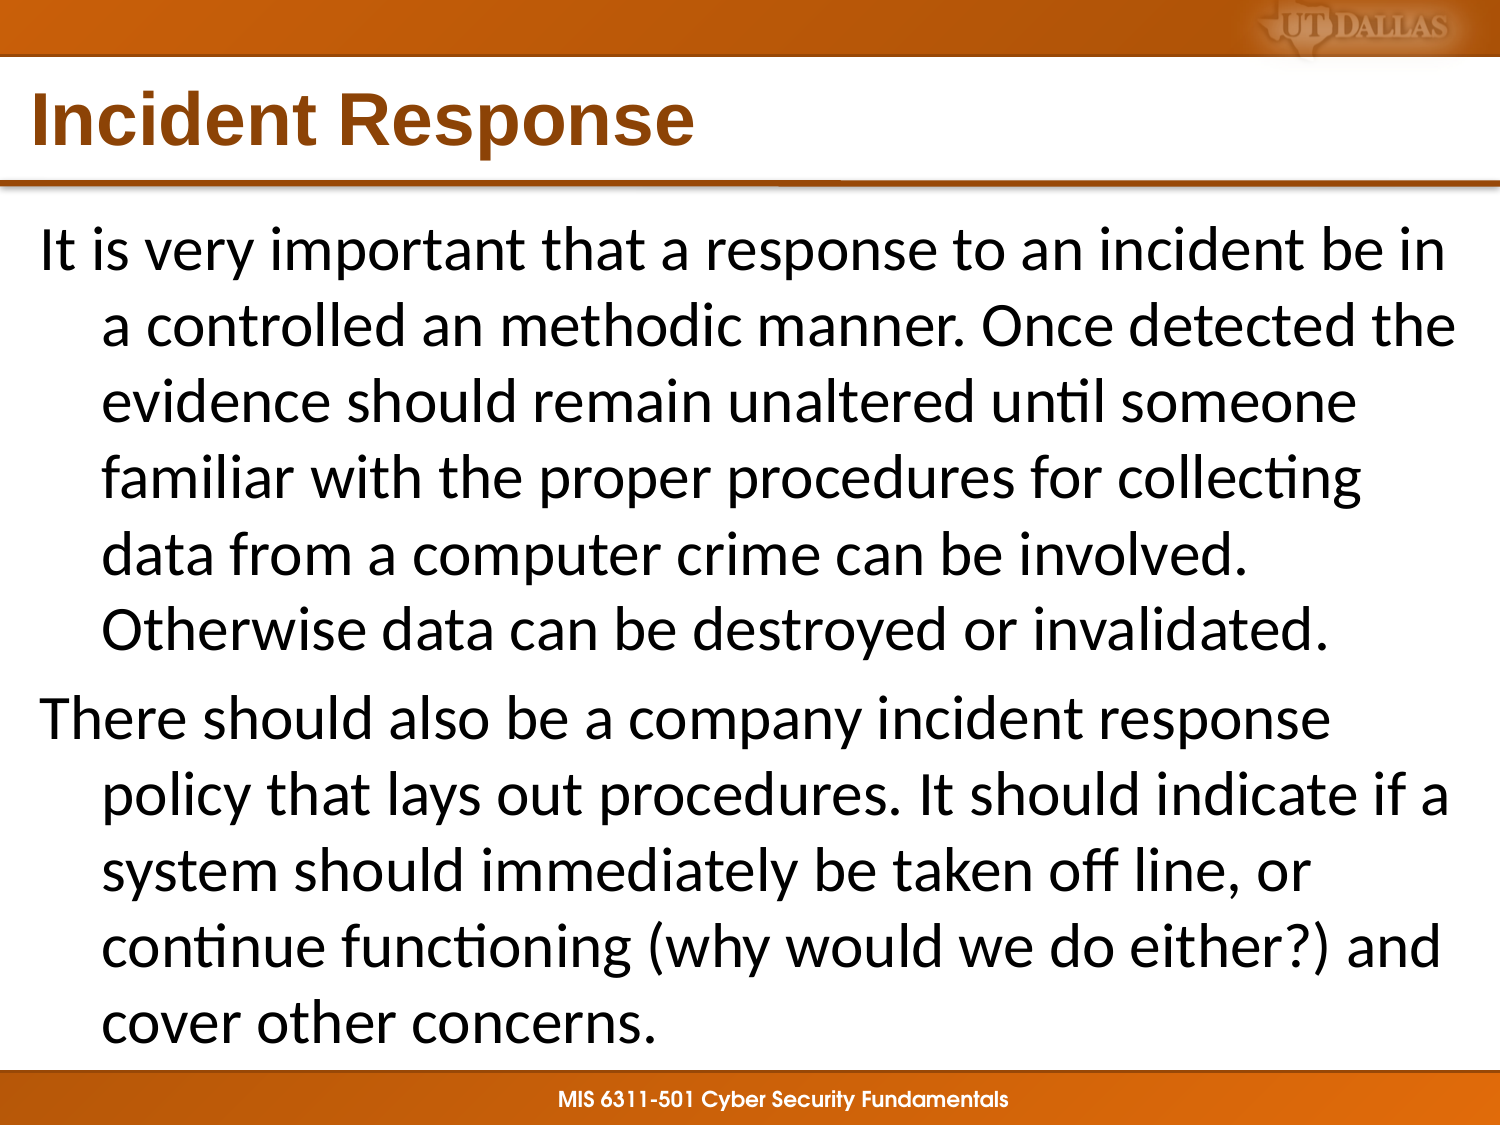

# Incident Response
It is very important that a response to an incident be in a controlled an methodic manner. Once detected the evidence should remain unaltered until someone familiar with the proper procedures for collecting data from a computer crime can be involved. Otherwise data can be destroyed or invalidated.
There should also be a company incident response policy that lays out procedures. It should indicate if a system should immediately be taken off line, or continue functioning (why would we do either?) and cover other concerns.